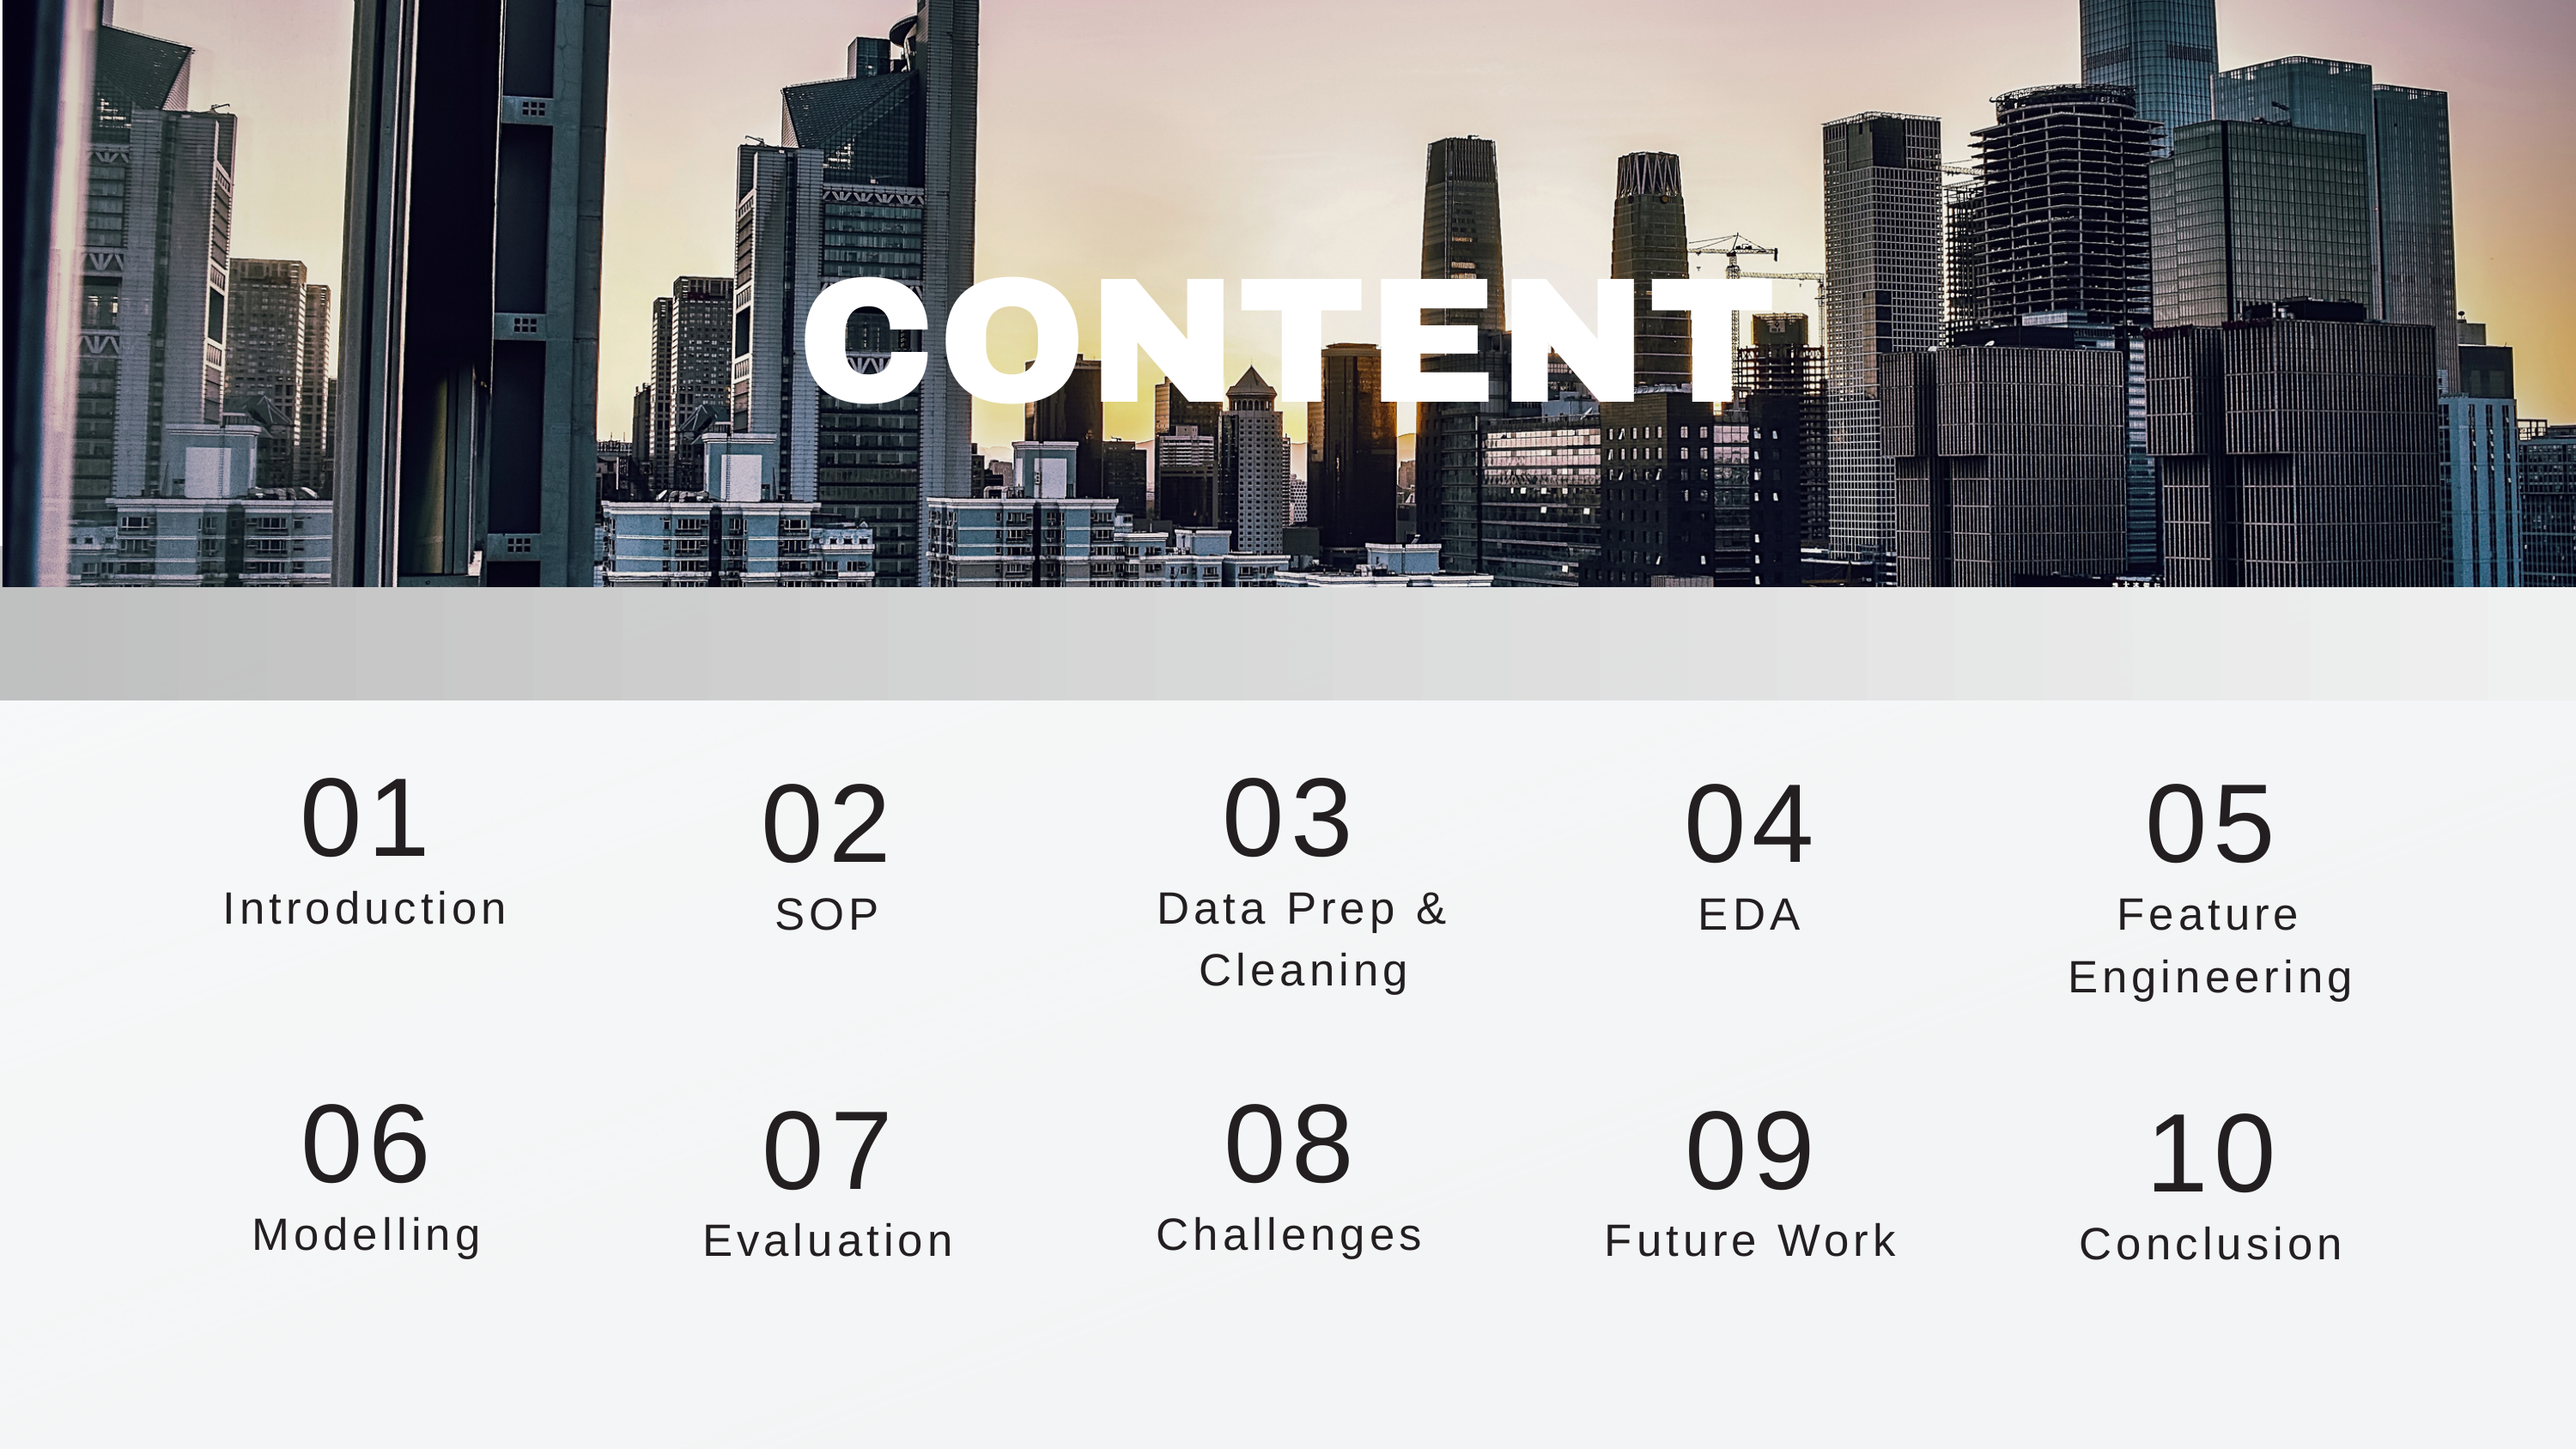

CONTENT
01
03
02
04
05
Introduction
Data Prep & Cleaning
SOP
EDA
Feature Engineering
06
08
07
09
10
Modelling
Challenges
Evaluation
Future Work
Conclusion